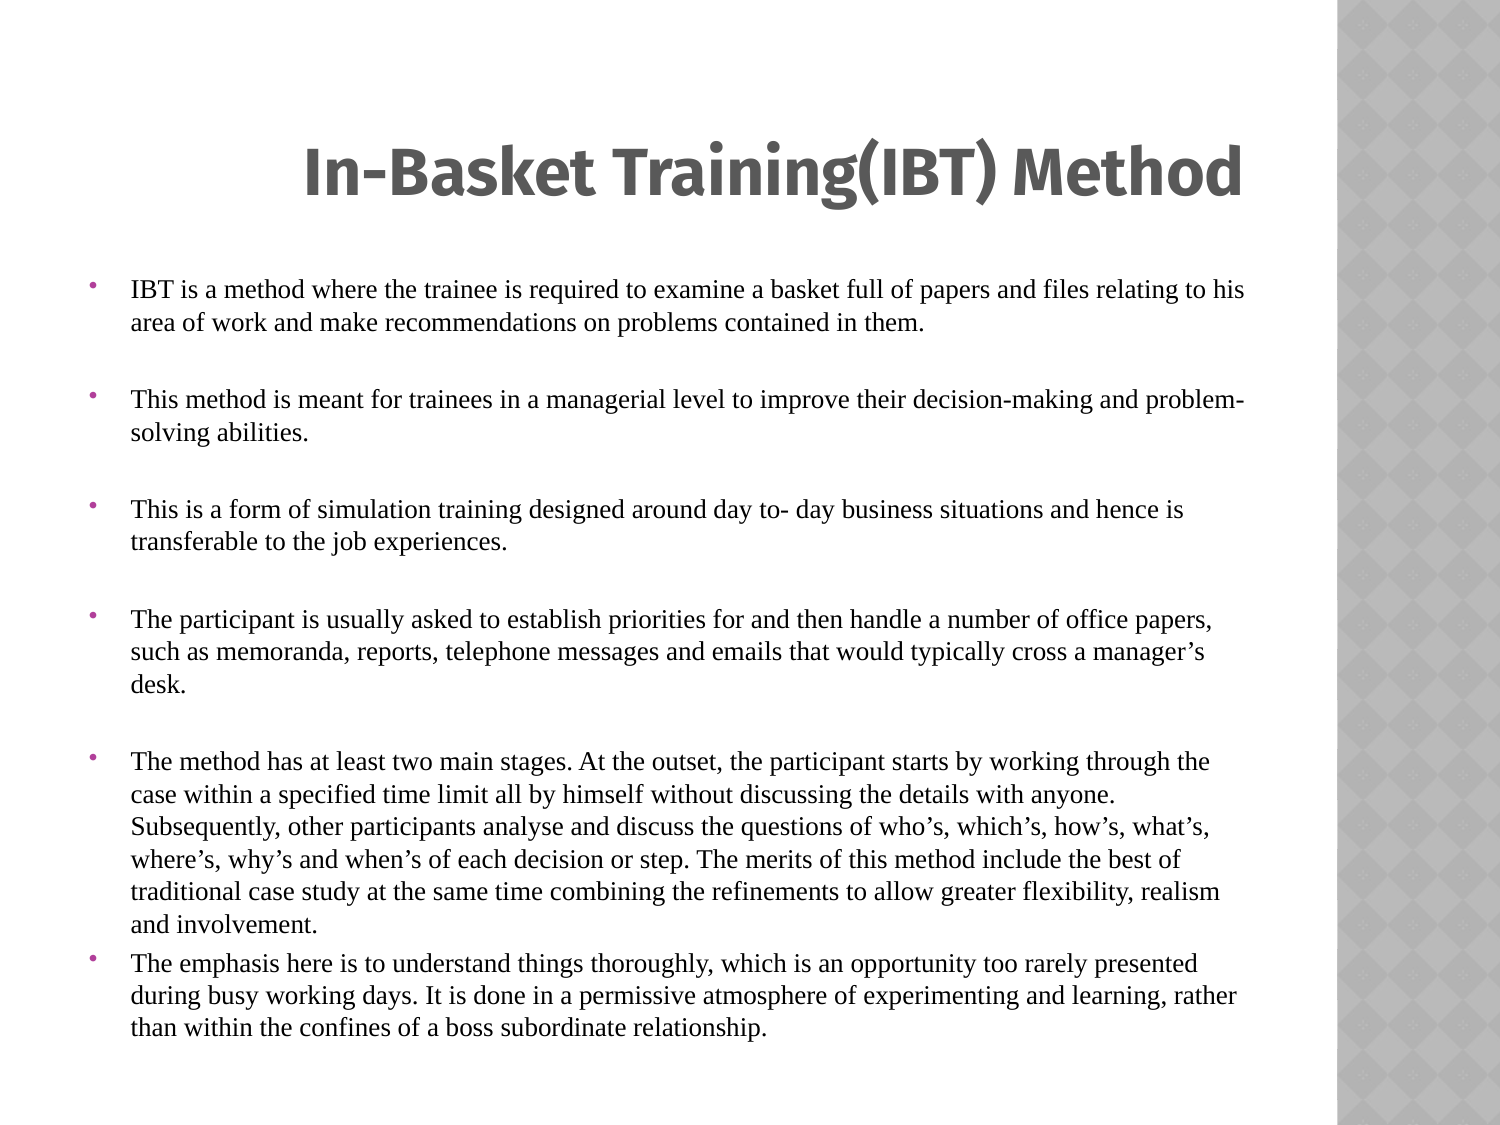

In-Basket Training(IBT) Method
IBT is a method where the trainee is required to examine a basket full of papers and files relating to his area of work and make recommendations on problems contained in them.

This method is meant for trainees in a managerial level to improve their decision-making and problem-solving abilities.

This is a form of simulation training designed around day to- day business situations and hence is transferable to the job experiences.

The participant is usually asked to establish priorities for and then handle a number of office papers, such as memoranda, reports, telephone messages and emails that would typically cross a manager’s desk.

The method has at least two main stages. At the outset, the participant starts by working through the case within a specified time limit all by himself without discussing the details with anyone. Subsequently, other participants analyse and discuss the questions of who’s, which’s, how’s, what’s, where’s, why’s and when’s of each decision or step. The merits of this method include the best of traditional case study at the same time combining the refinements to allow greater flexibility, realism and involvement.
The emphasis here is to understand things thoroughly, which is an opportunity too rarely presented during busy working days. It is done in a permissive atmosphere of experimenting and learning, rather than within the confines of a boss subordinate relationship.